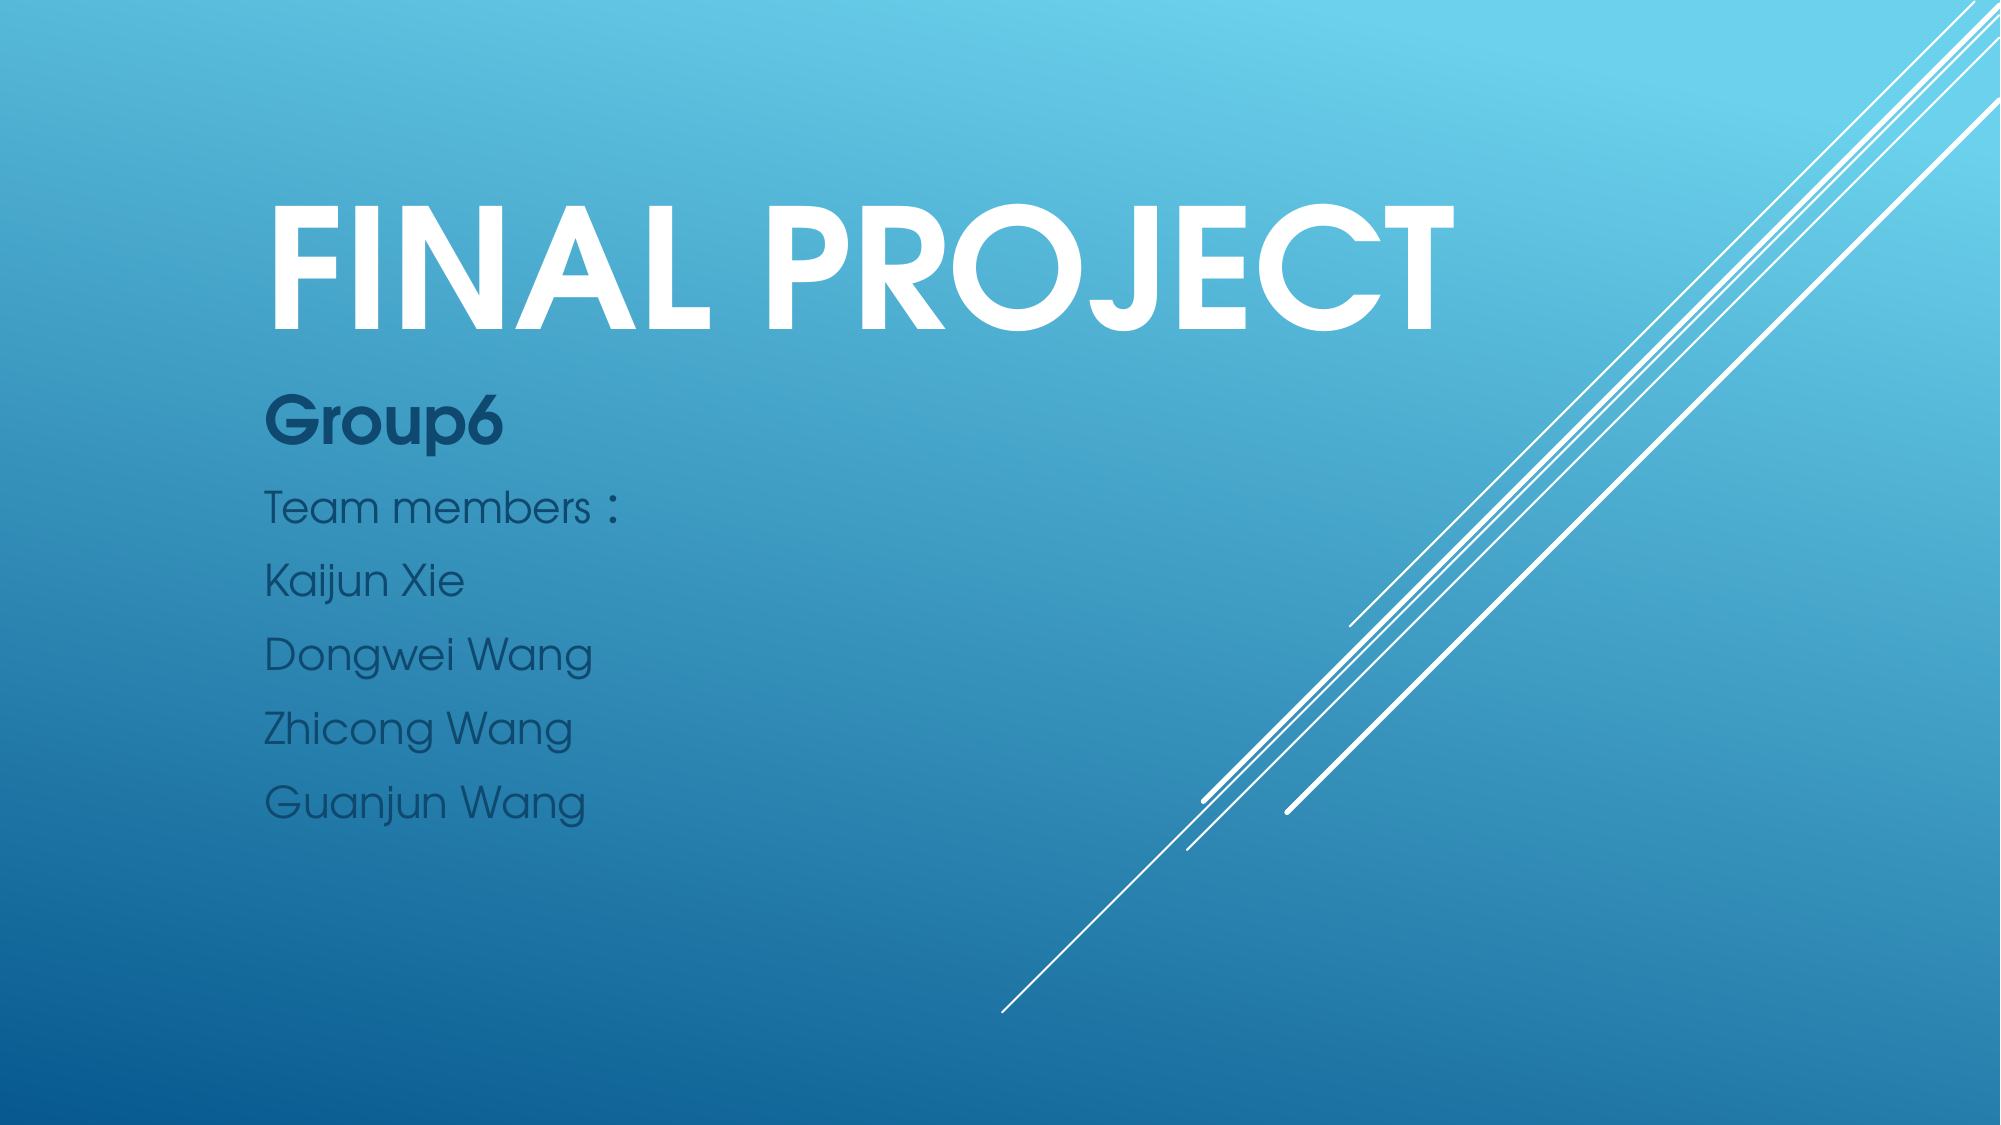

# final project
Group6
Team members：
Kaijun Xie
Dongwei Wang
Zhicong Wang
Guanjun Wang